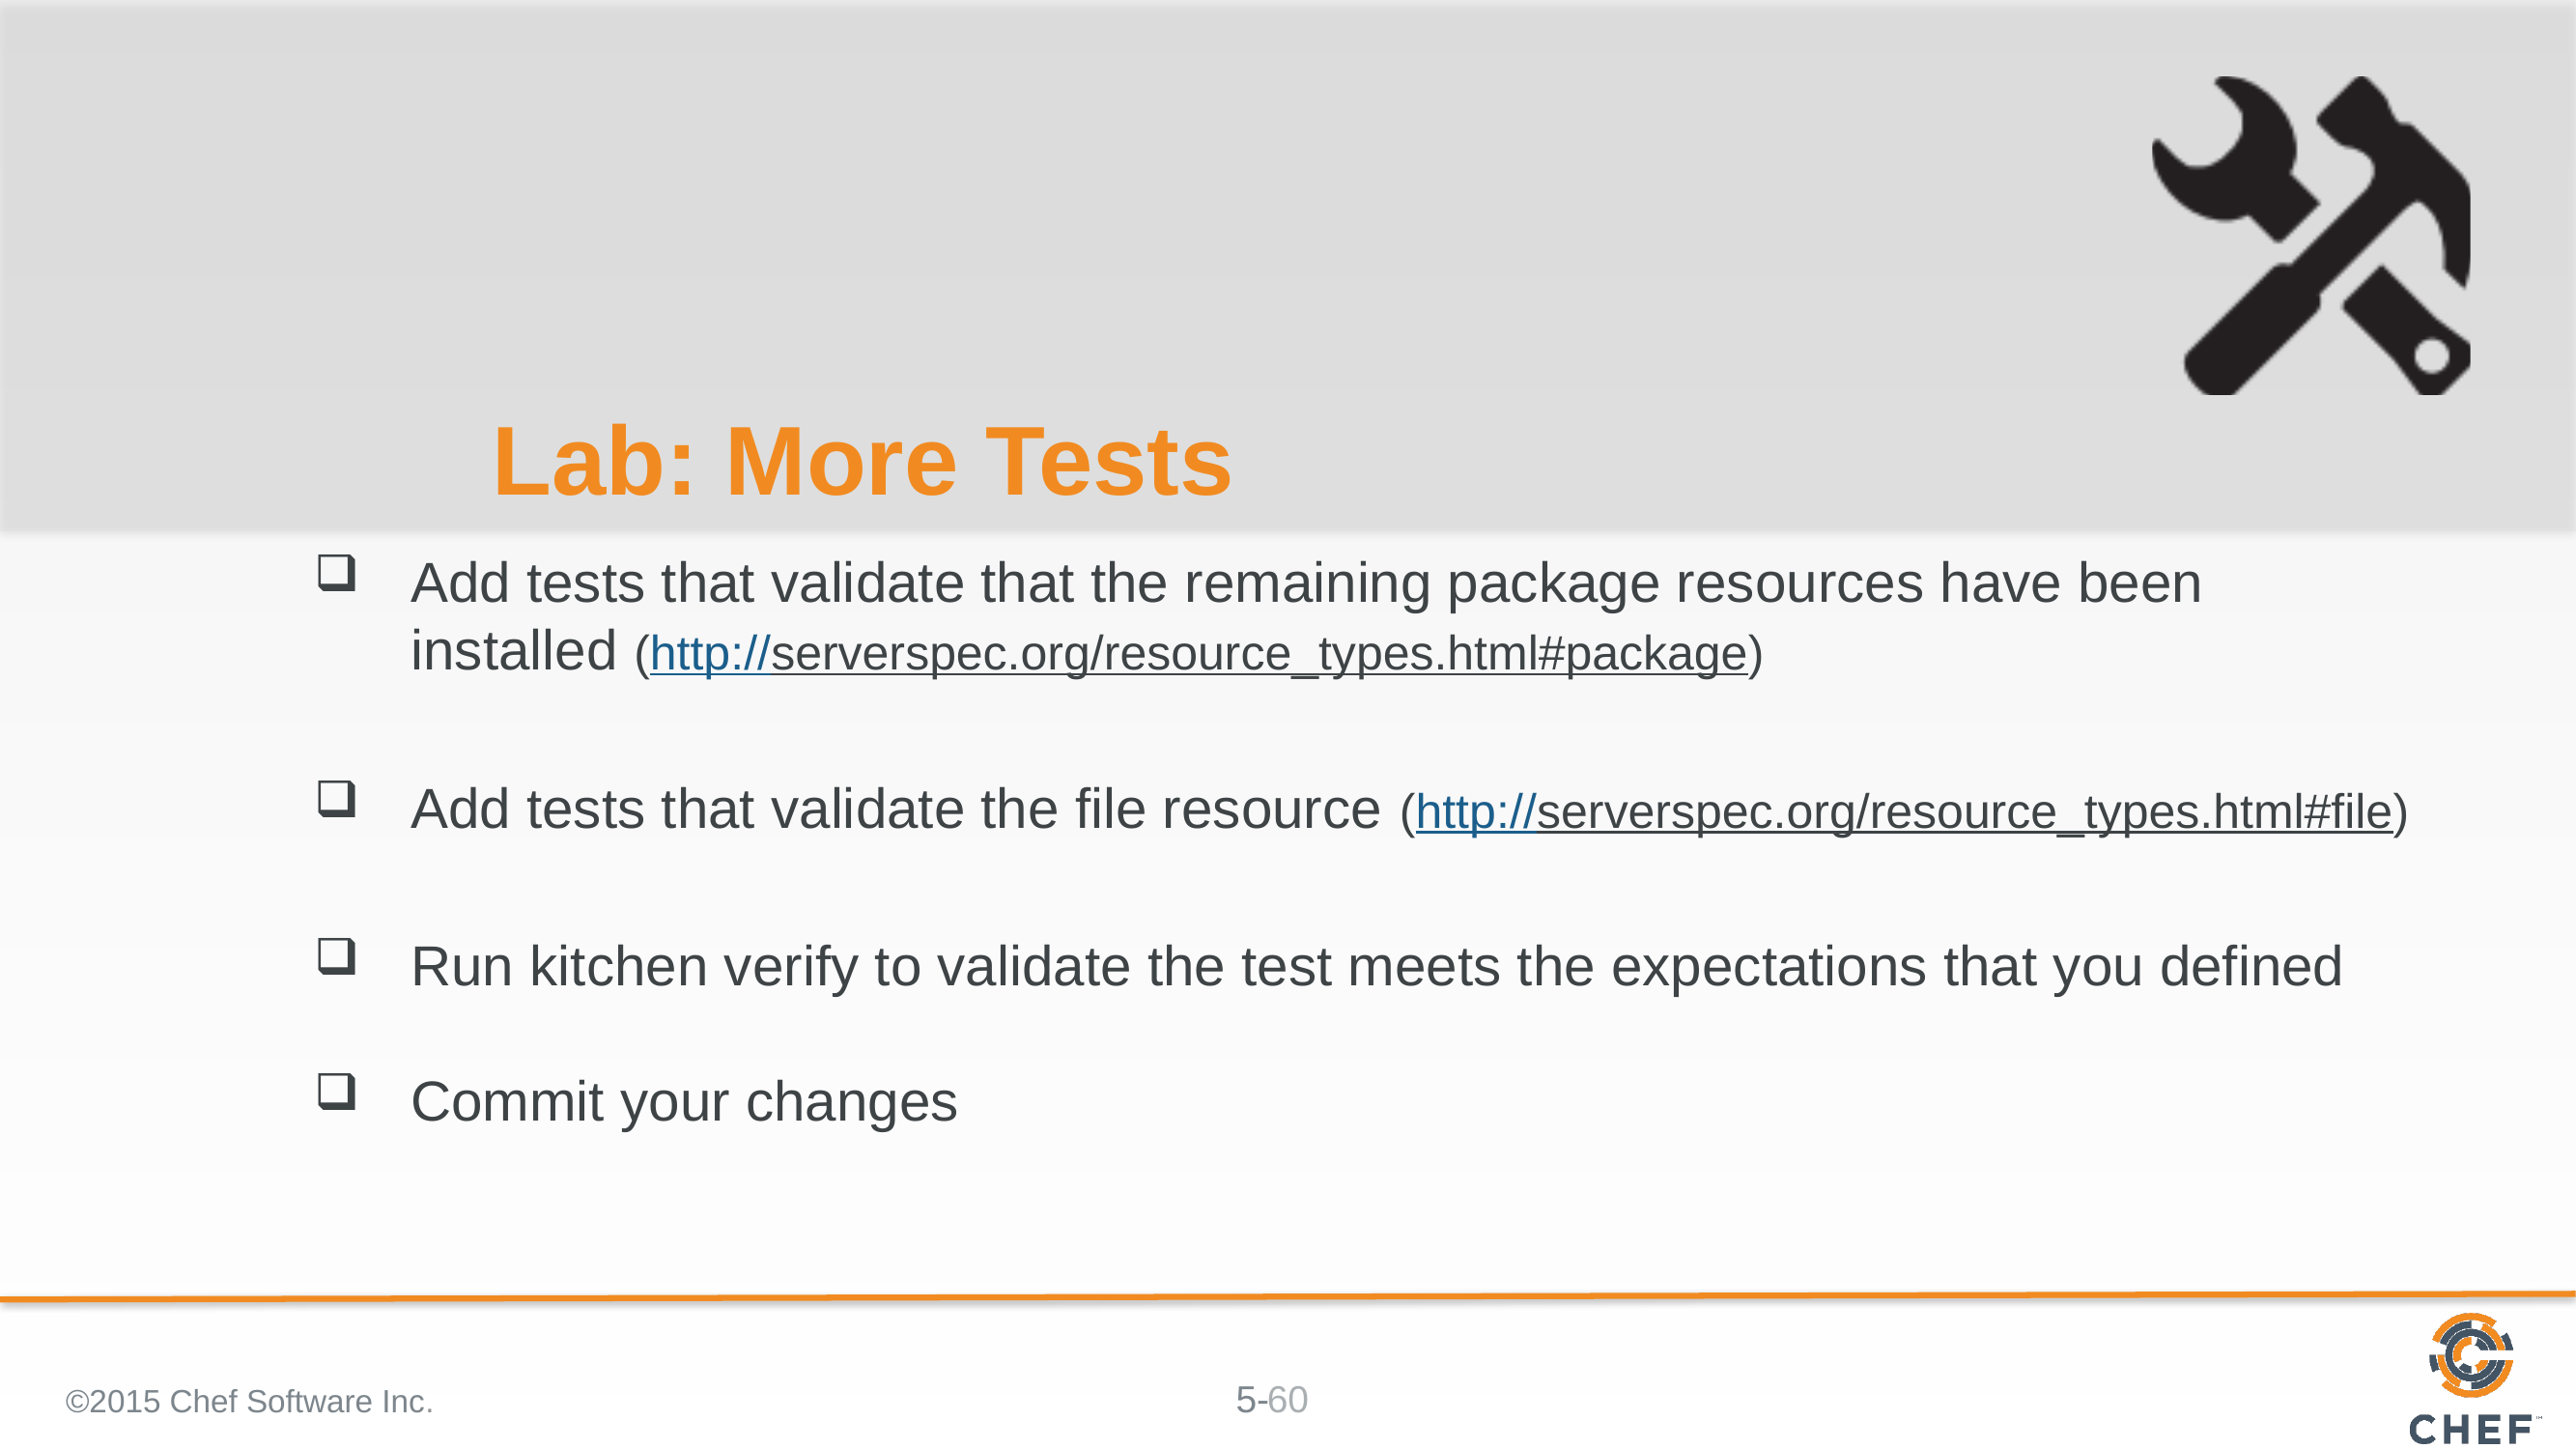

# Lab: More Tests
Add tests that validate that the remaining package resources have been installed (http://serverspec.org/resource_types.html#package)

Add tests that validate the file resource (http://serverspec.org/resource_types.html#file)

Run kitchen verify to validate the test meets the expectations that you defined

Commit your changes

©2015 Chef Software Inc.
60